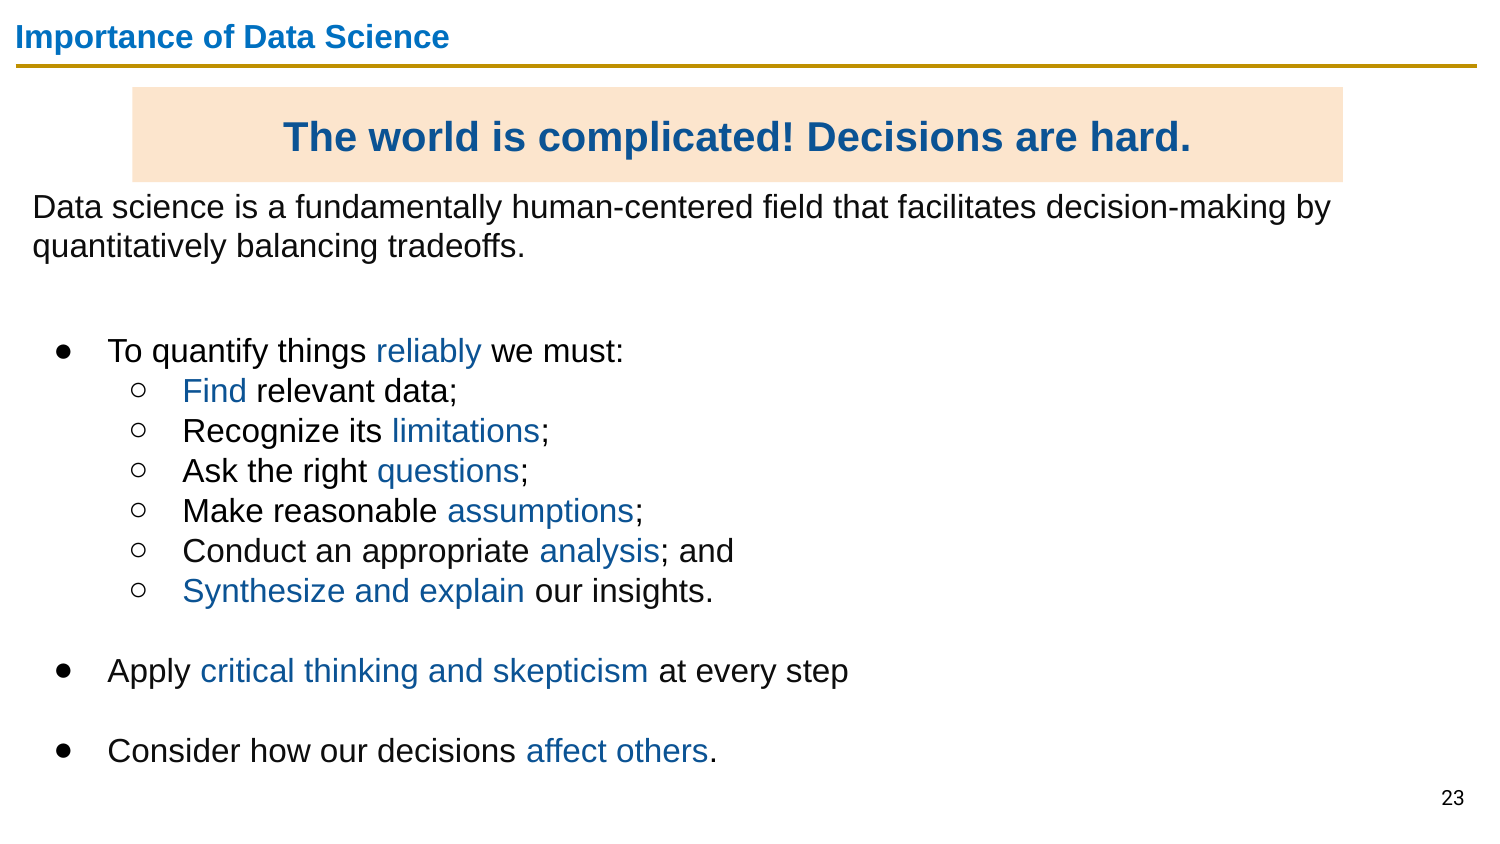

# Importance of Data Science
The world is complicated! Decisions are hard.
Data science is a fundamentally human-centered field that facilitates decision-making by quantitatively balancing tradeoffs.

To quantify things reliably we must:
Find relevant data;
Recognize its limitations;
Ask the right questions;
Make reasonable assumptions;
Conduct an appropriate analysis; and
Synthesize and explain our insights.
Apply critical thinking and skepticism at every step
Consider how our decisions affect others.

23